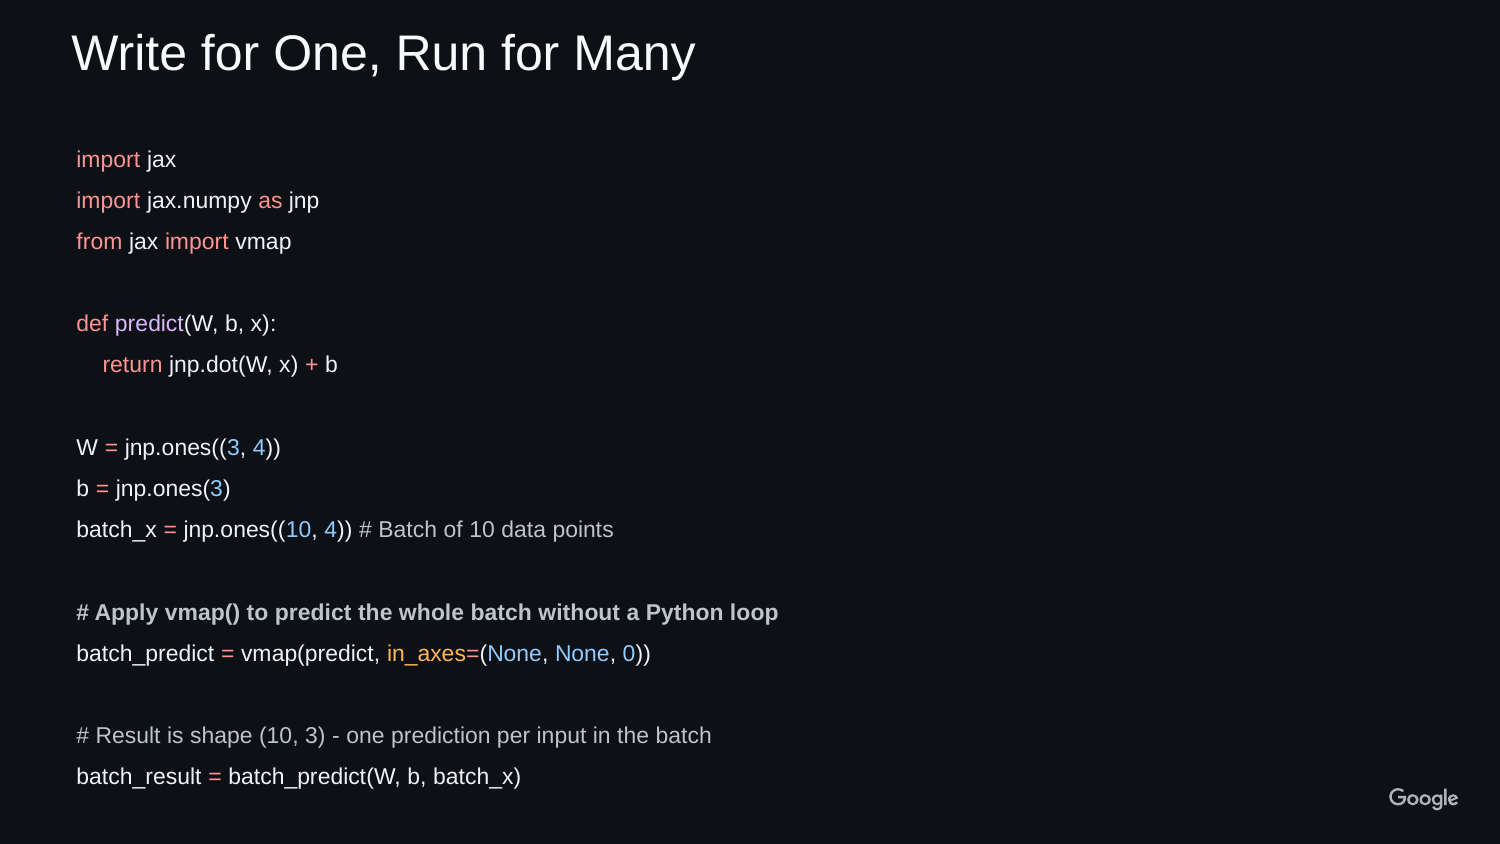

Write for One, Run for Many
import jax
import jax.numpy as jnp
from jax import vmap

def predict(W, b, x):
    return jnp.dot(W, x) + b

W = jnp.ones((3, 4))
b = jnp.ones(3)
batch_x = jnp.ones((10, 4)) # Batch of 10 data points

# Apply vmap() to predict the whole batch without a Python loop
batch_predict = vmap(predict, in_axes=(None, None, 0))

# Result is shape (10, 3) - one prediction per input in the batch
batch_result = batch_predict(W, b, batch_x)